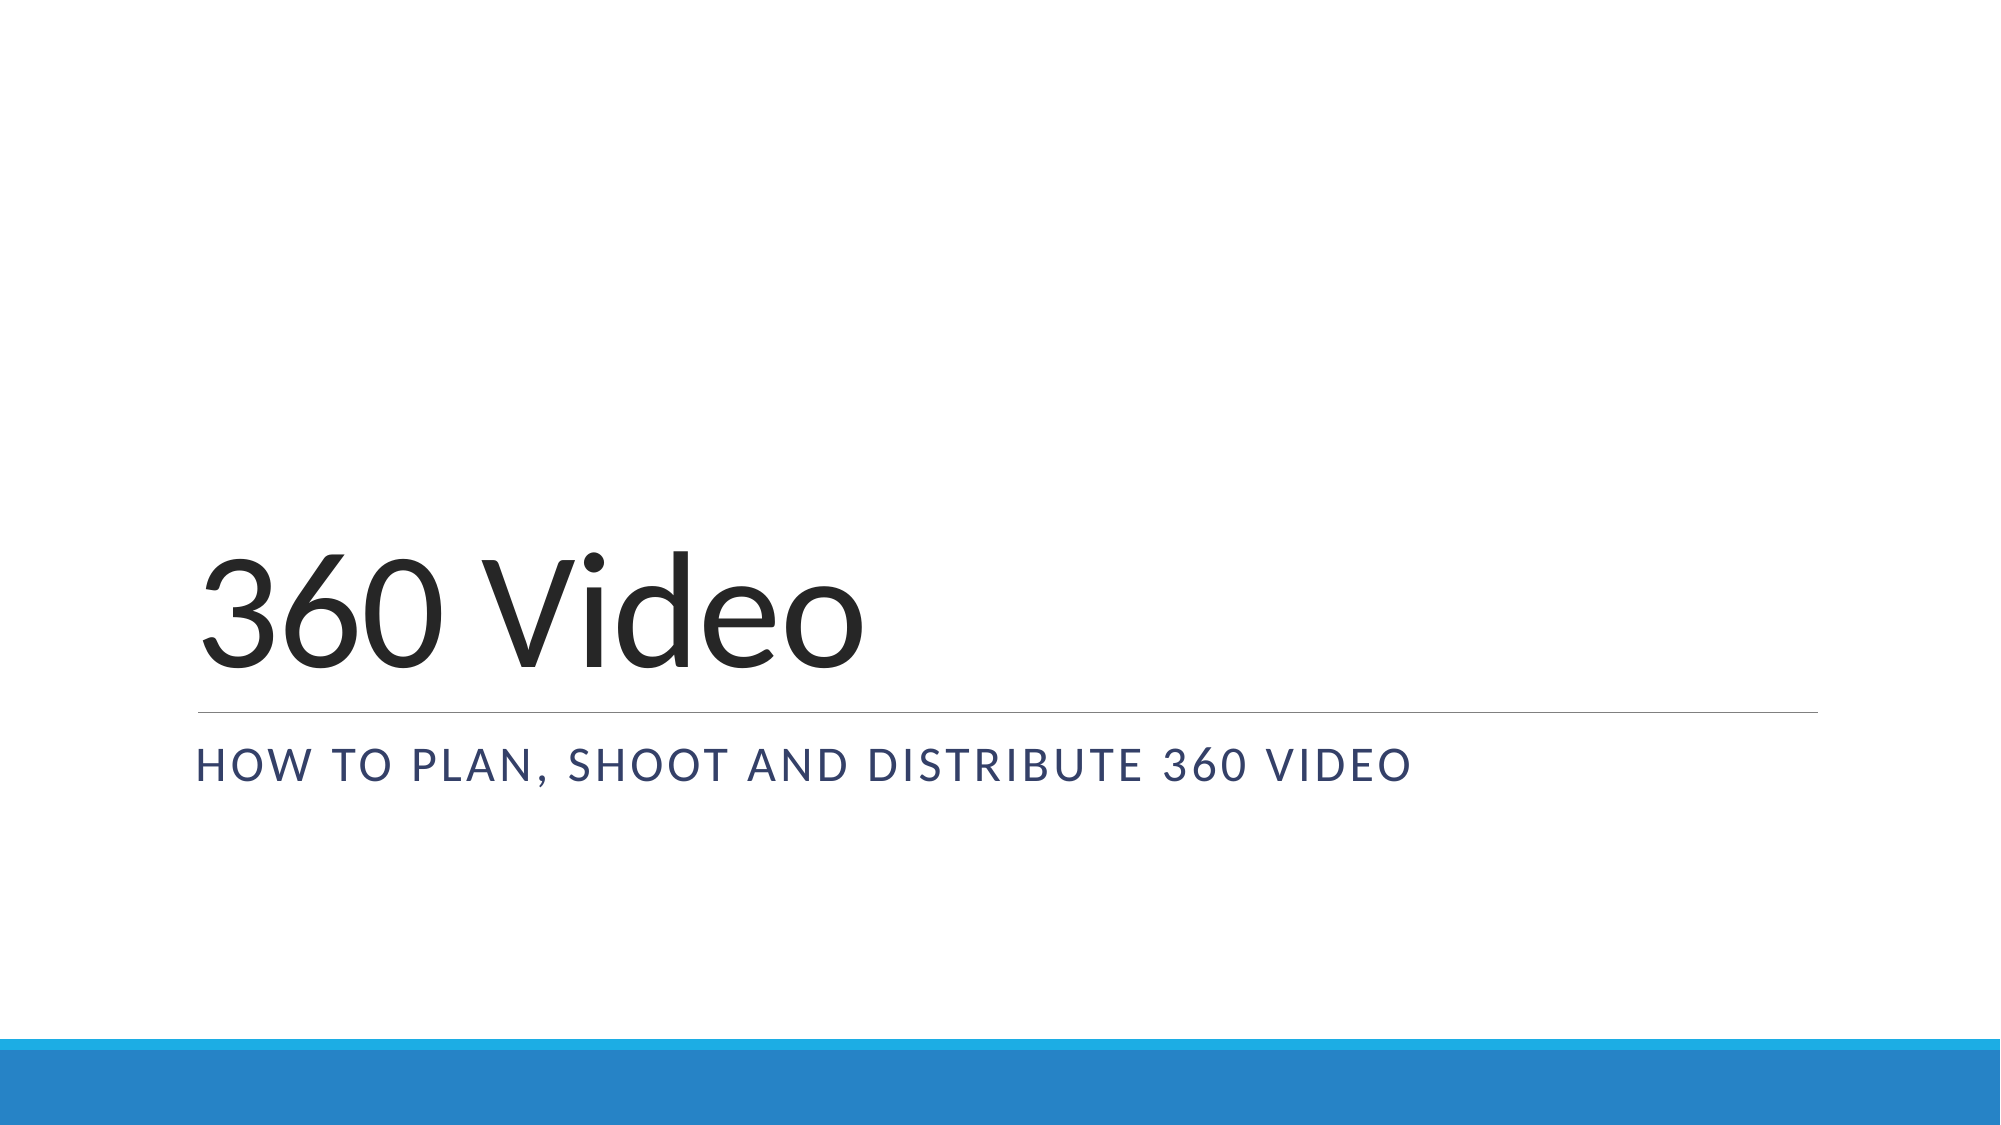

# 360 Video
How to Plan, Shoot and Distribute 360 Video